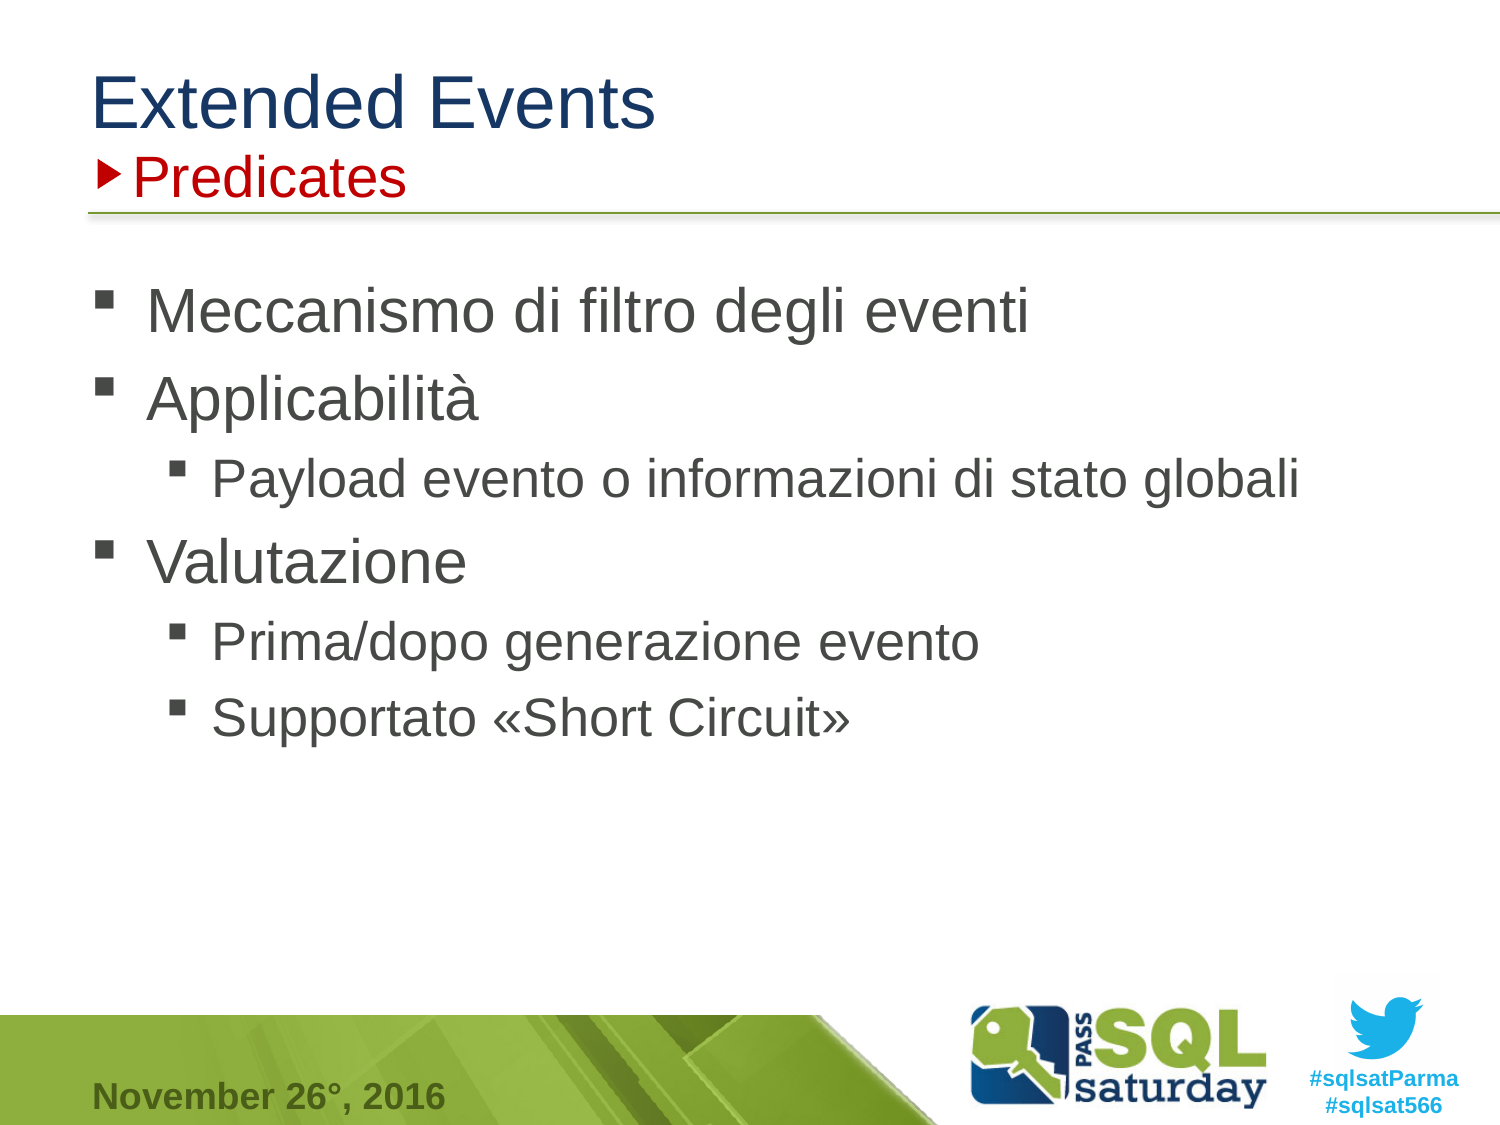

# Extended Events
Predicates
Meccanismo di filtro degli eventi
Applicabilità
Payload evento o informazioni di stato globali
Valutazione
Prima/dopo generazione evento
Supportato «Short Circuit»